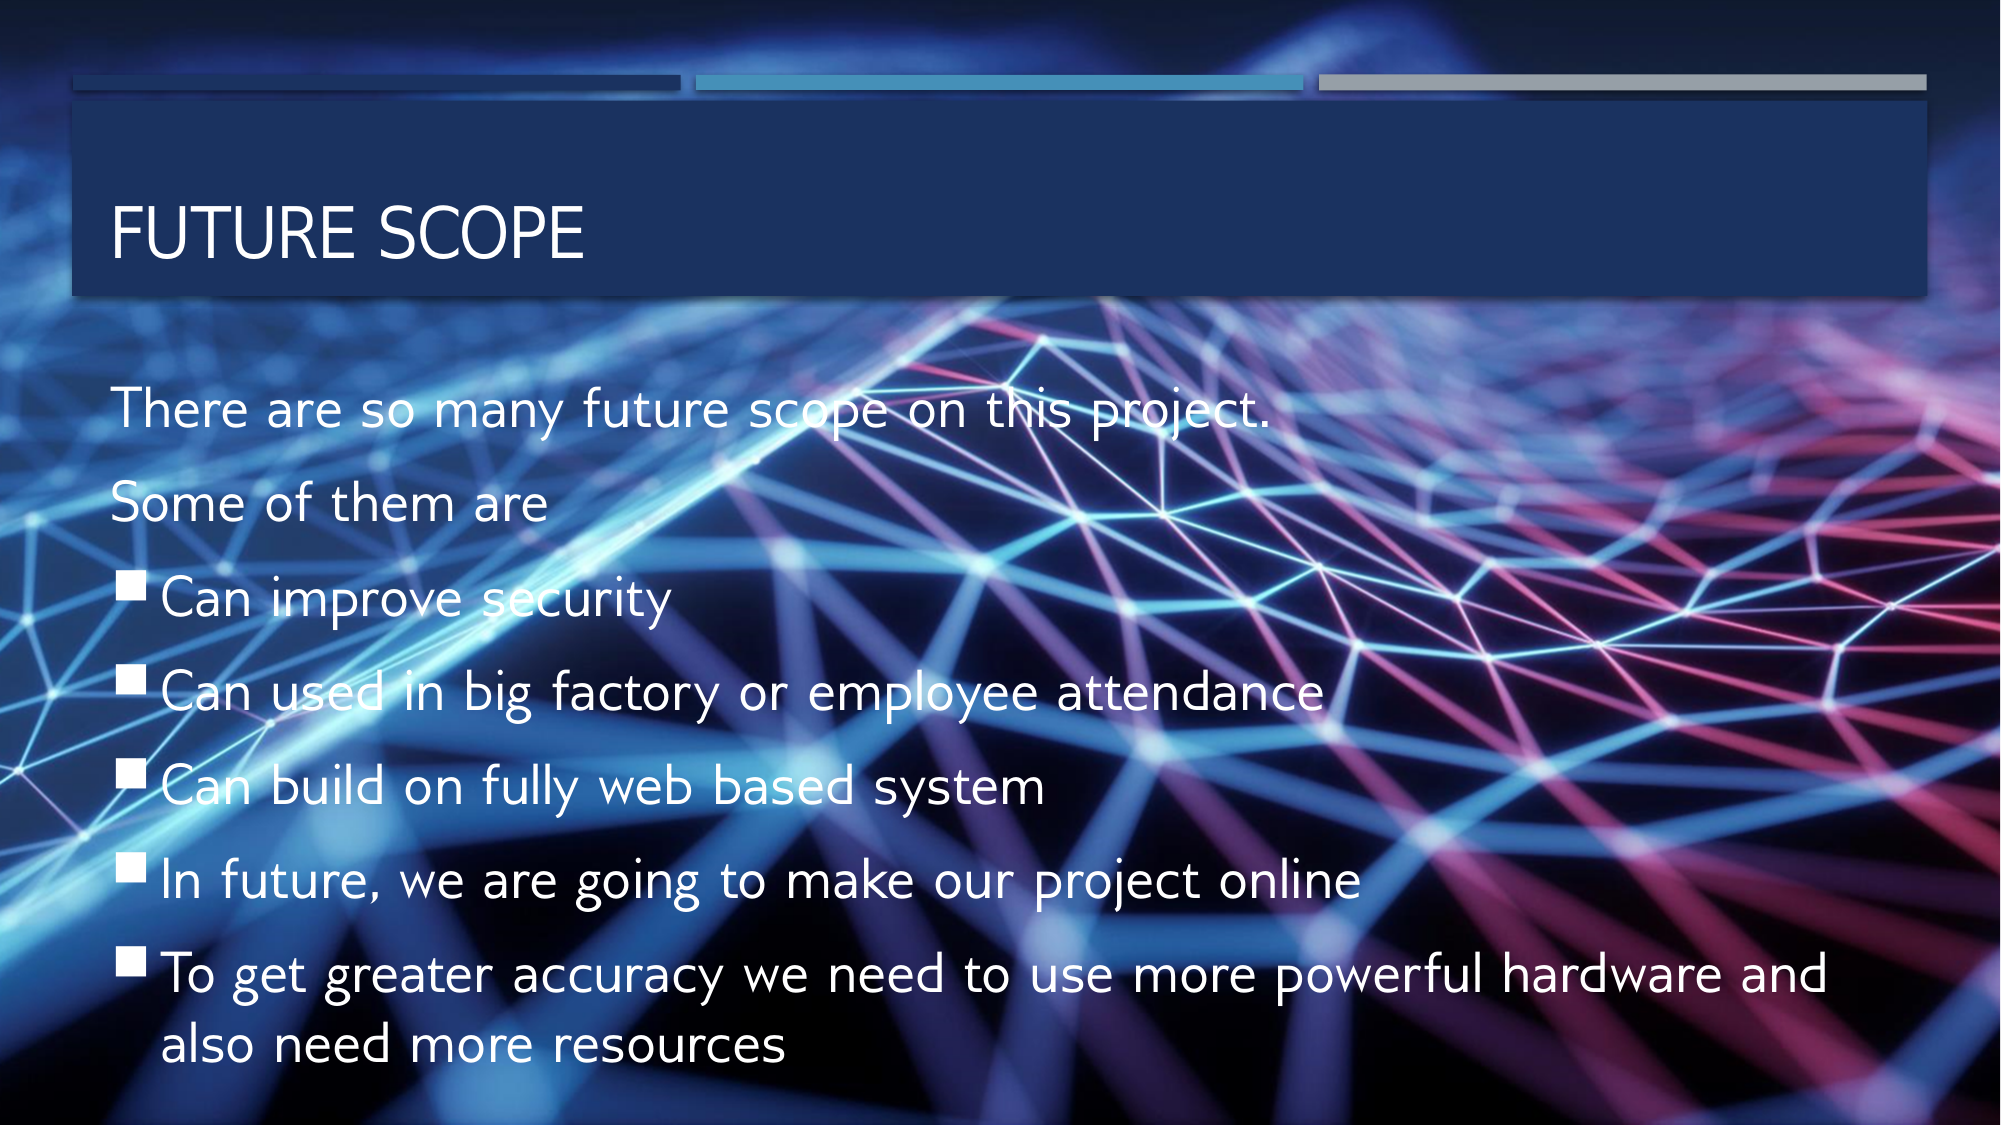

# FUTURE sCOPE
There are so many future scope on this project.
Some of them are
Can improve security
Can used in big factory or employee attendance
Can build on fully web based system
In future, we are going to make our project online
To get greater accuracy we need to use more powerful hardware and also need more resources